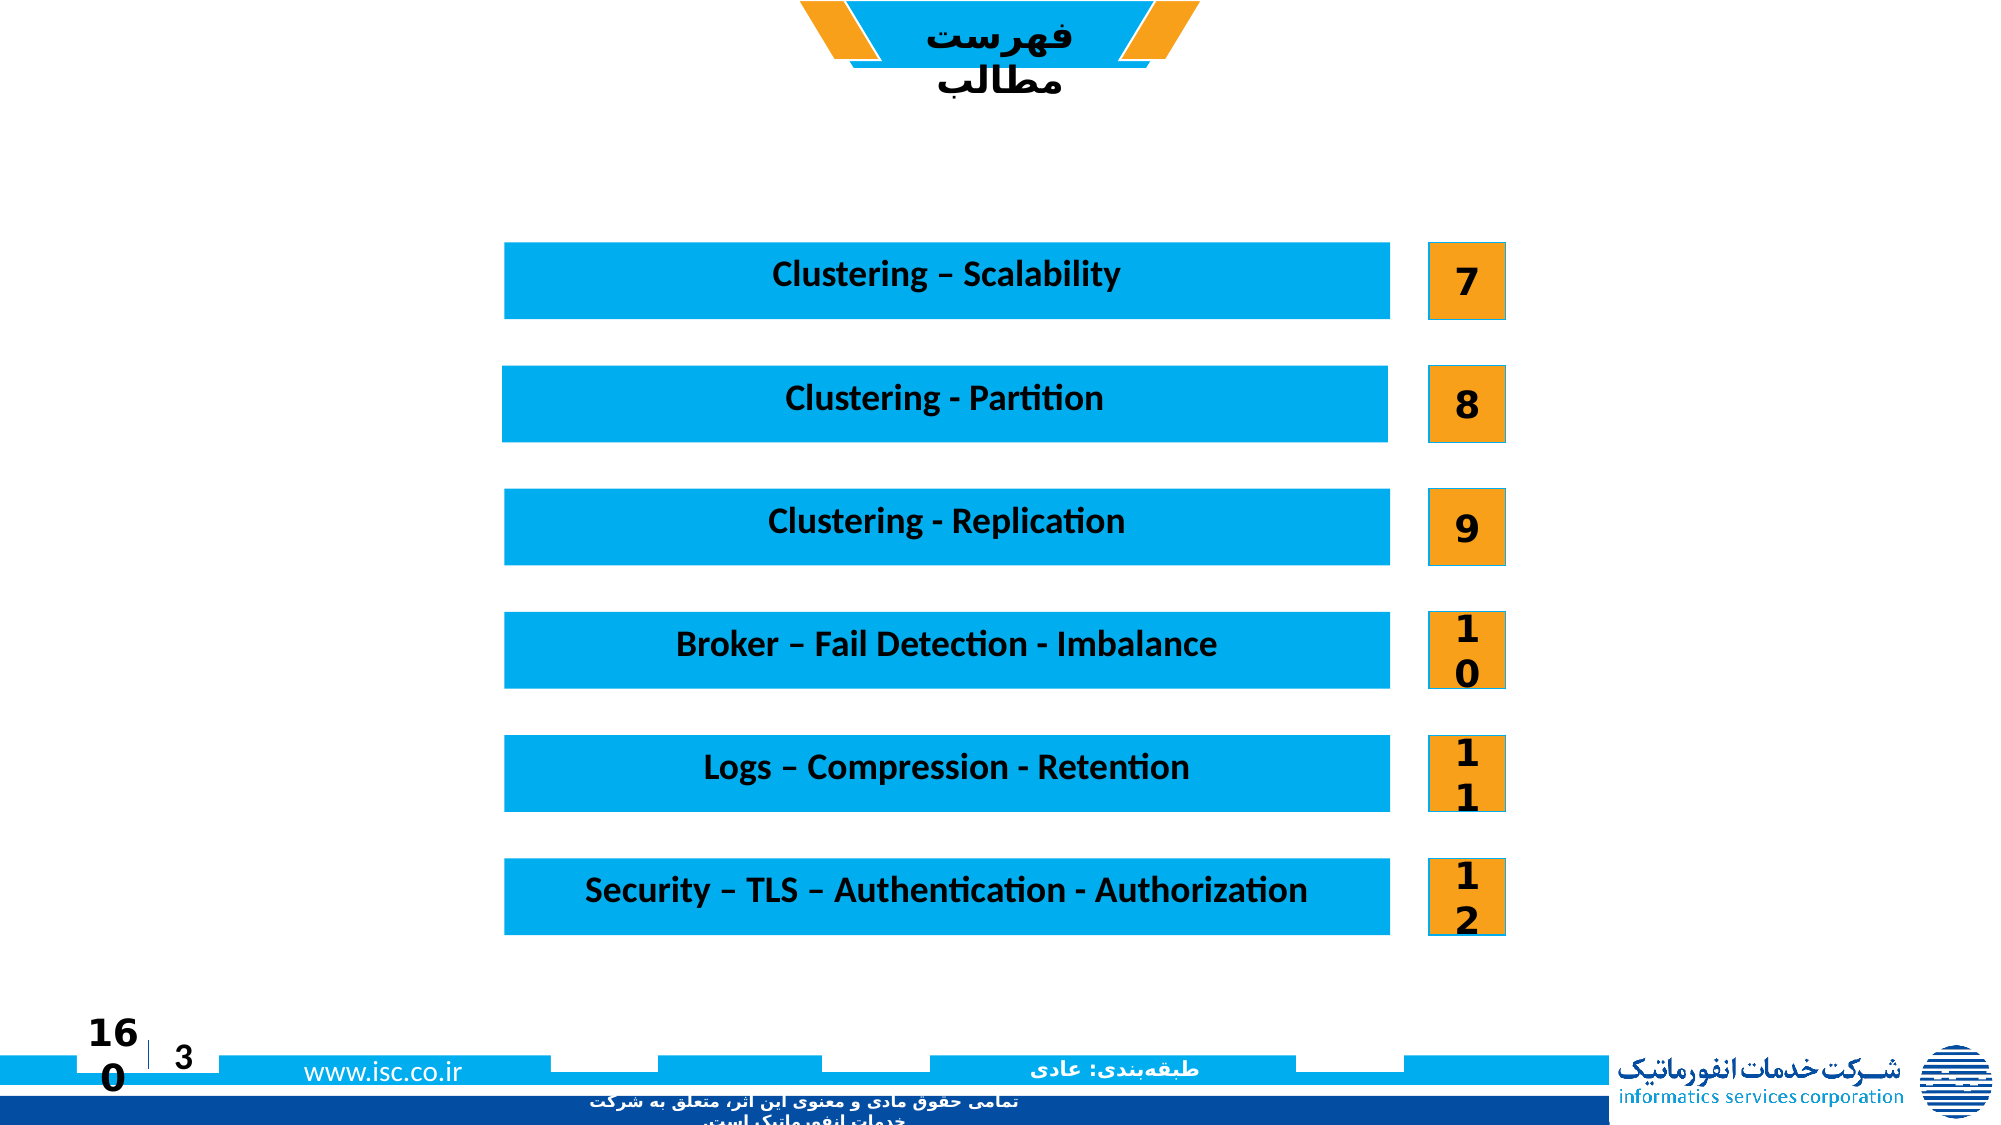

Clustering – Scalability
7
Clustering - Partition
8
Clustering - Replication
9
Broker – Fail Detection - Imbalance
10
Logs – Compression - Retention
11
Security – TLS – Authentication - Authorization
12